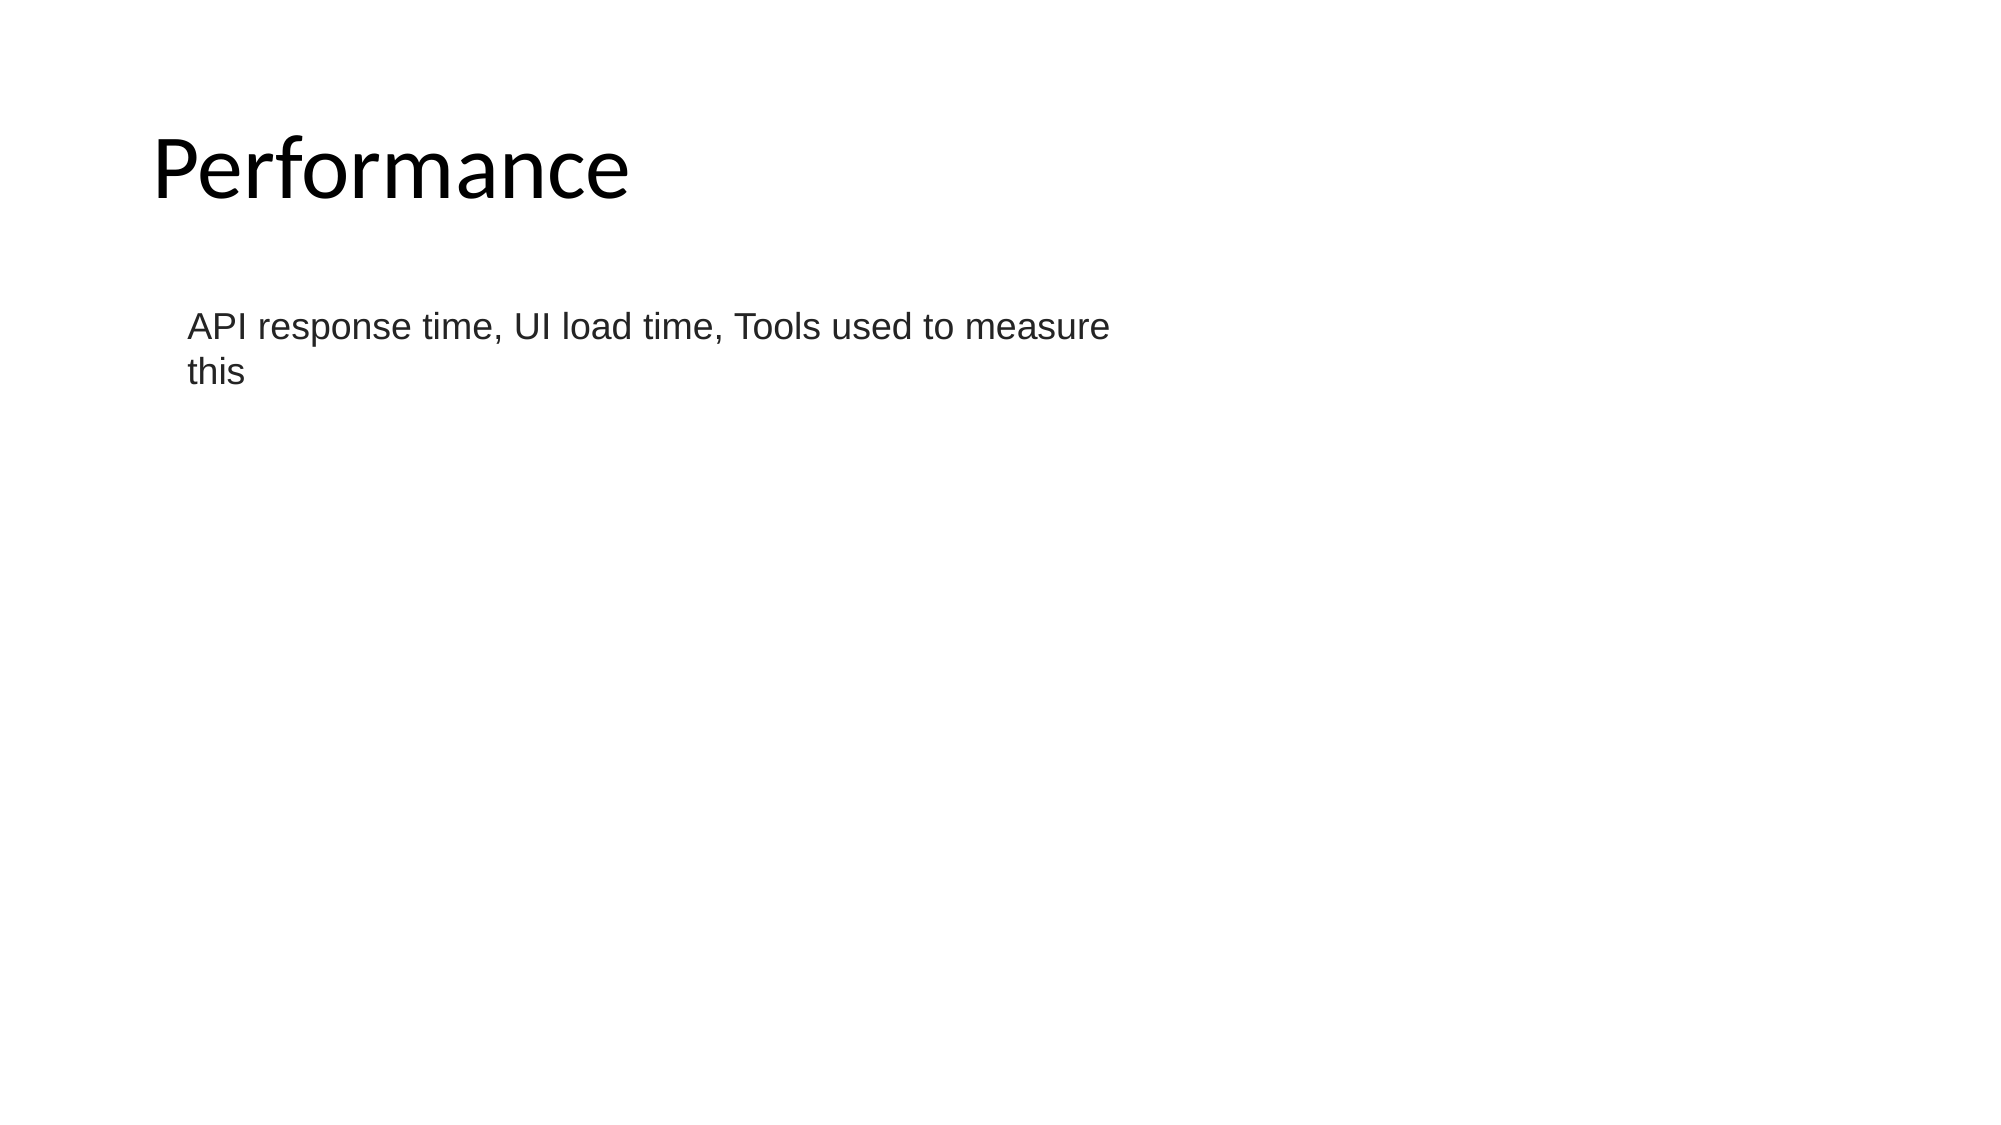

# Performance
API response time, UI load time, Tools used to measure this